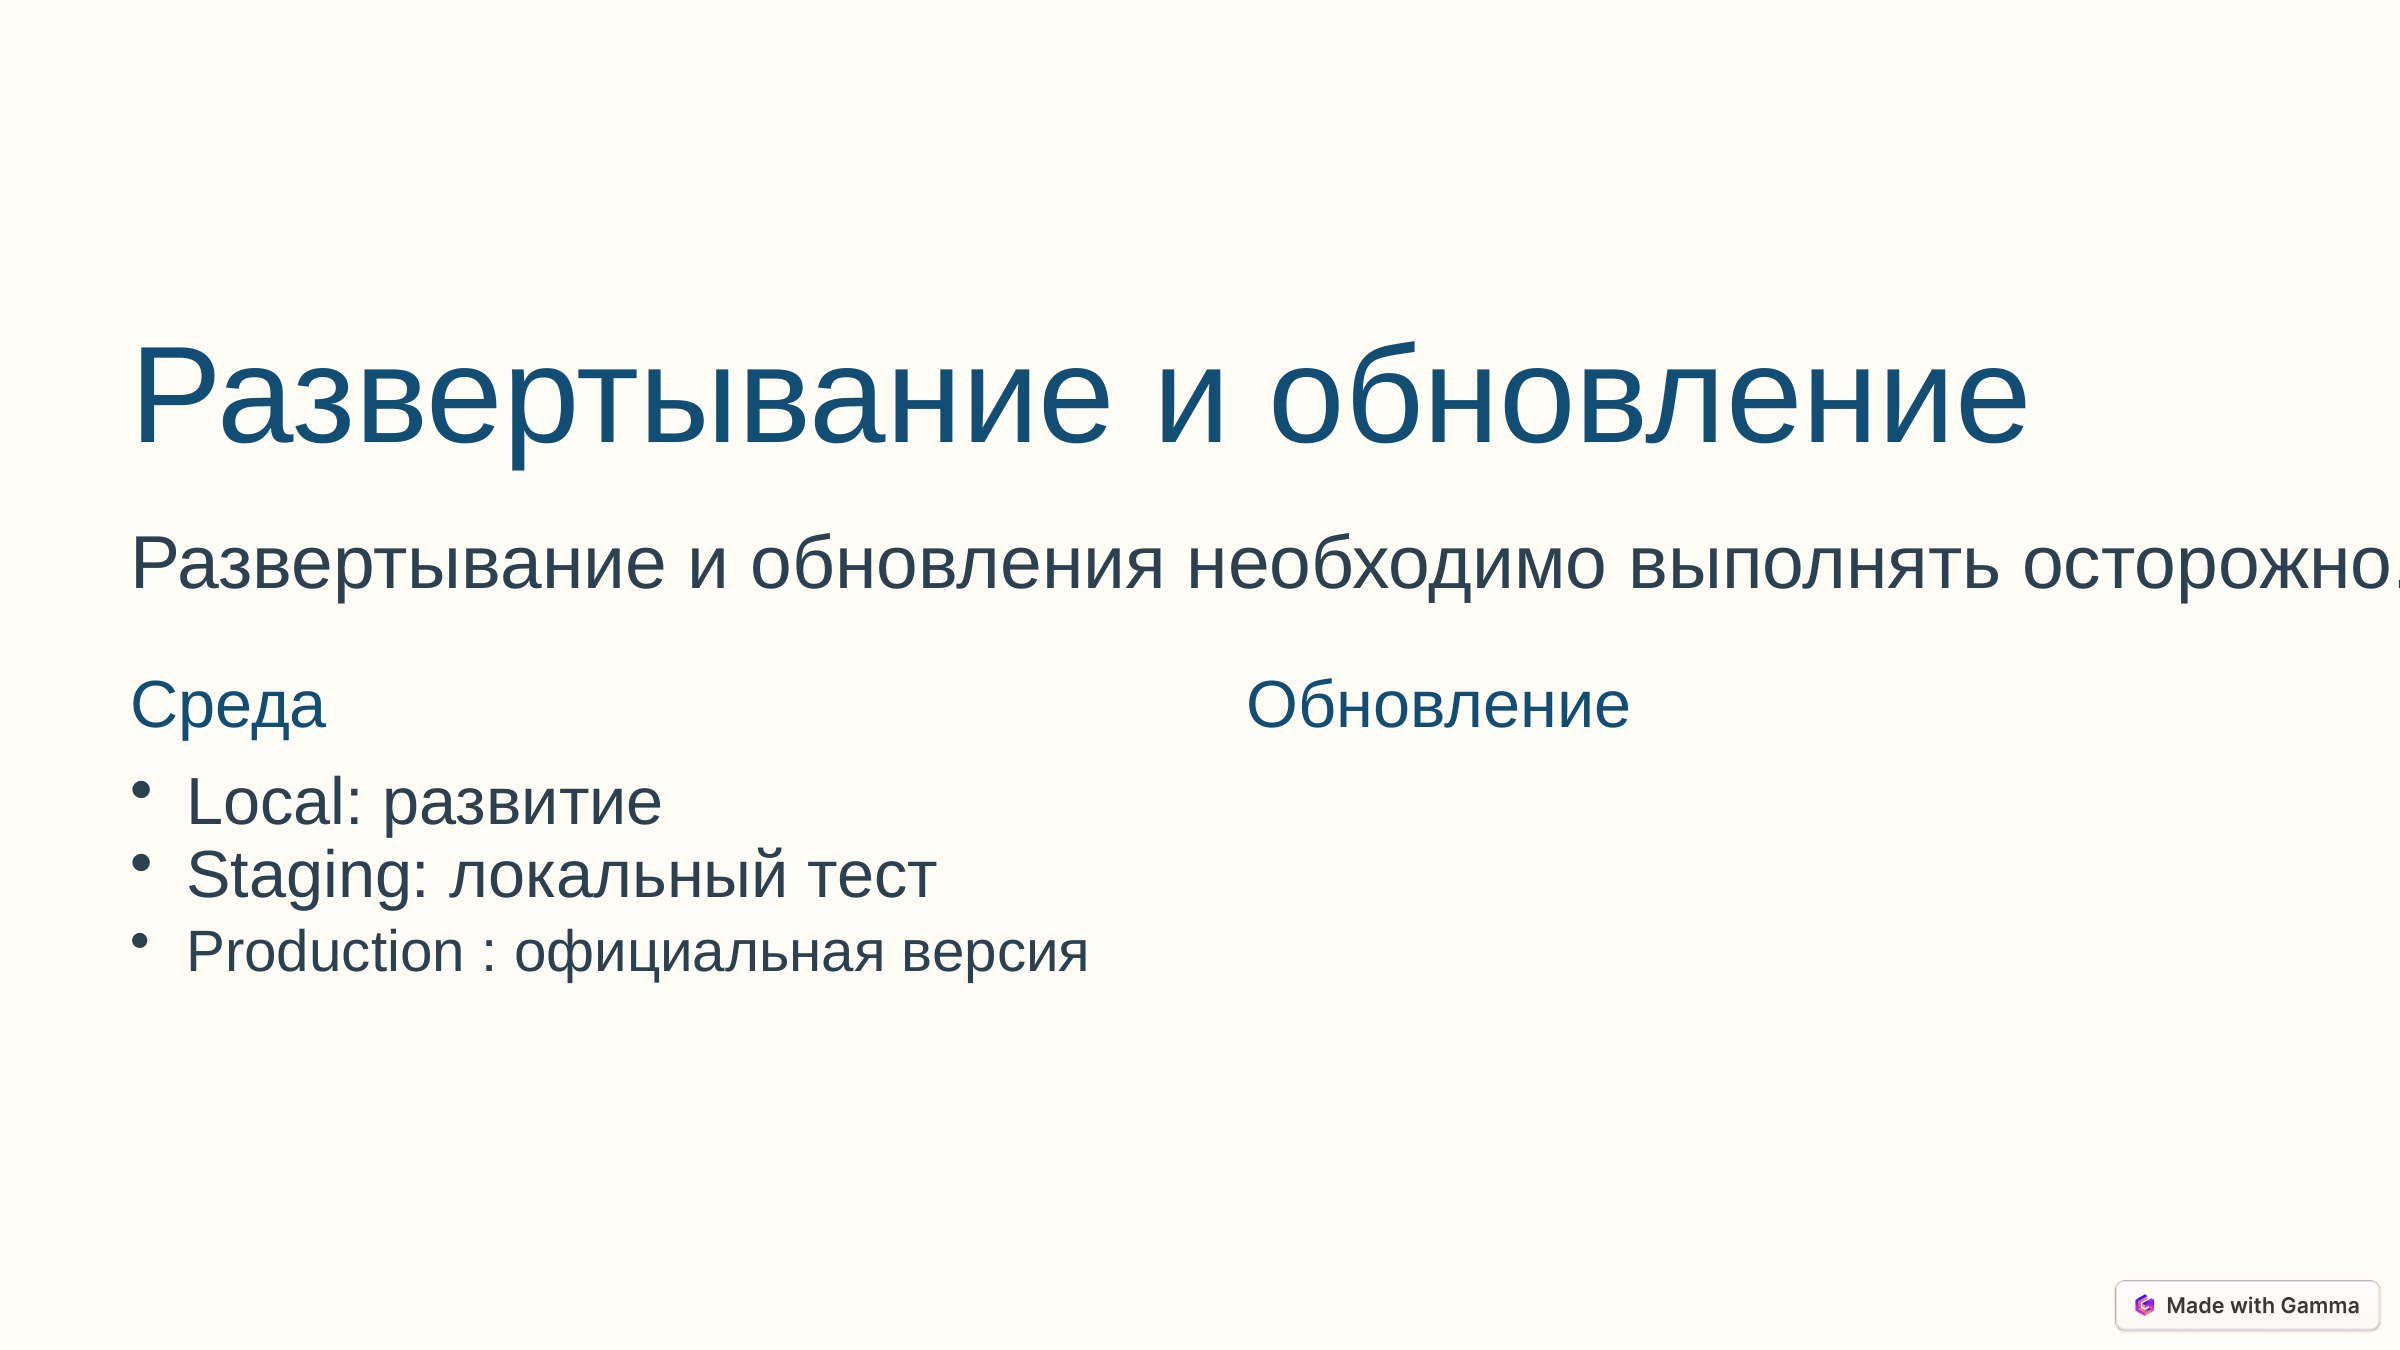

Развертывание и обновление
Развертывание и обновления необходимо выполнять осторожно.
Среда
Обновление
Local: развитие
Staging: локальный тест
Production : официальная версия